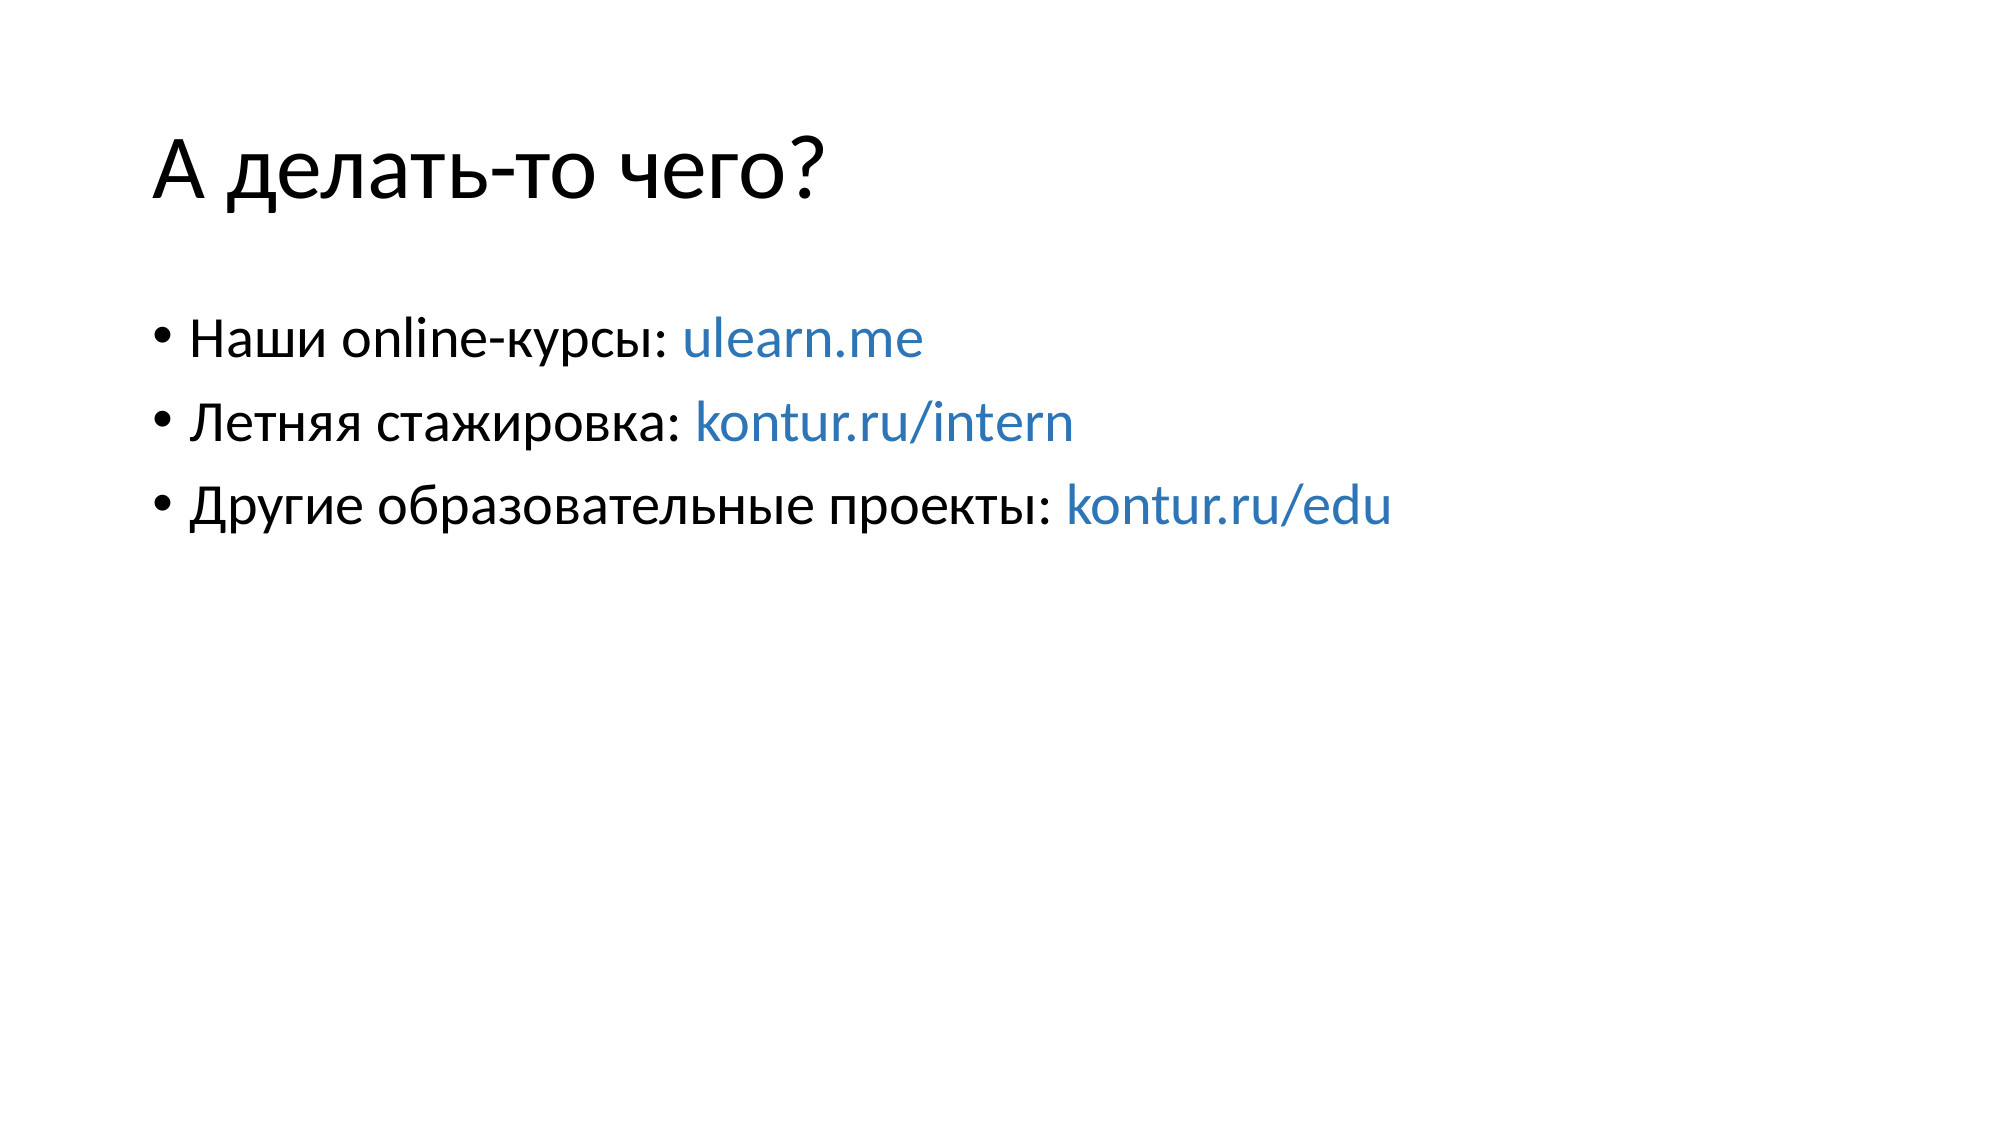

# А делать-то чего?
Наши online-курсы: ulearn.me
Летняя стажировка: kontur.ru/intern
Другие образовательные проекты: kontur.ru/edu